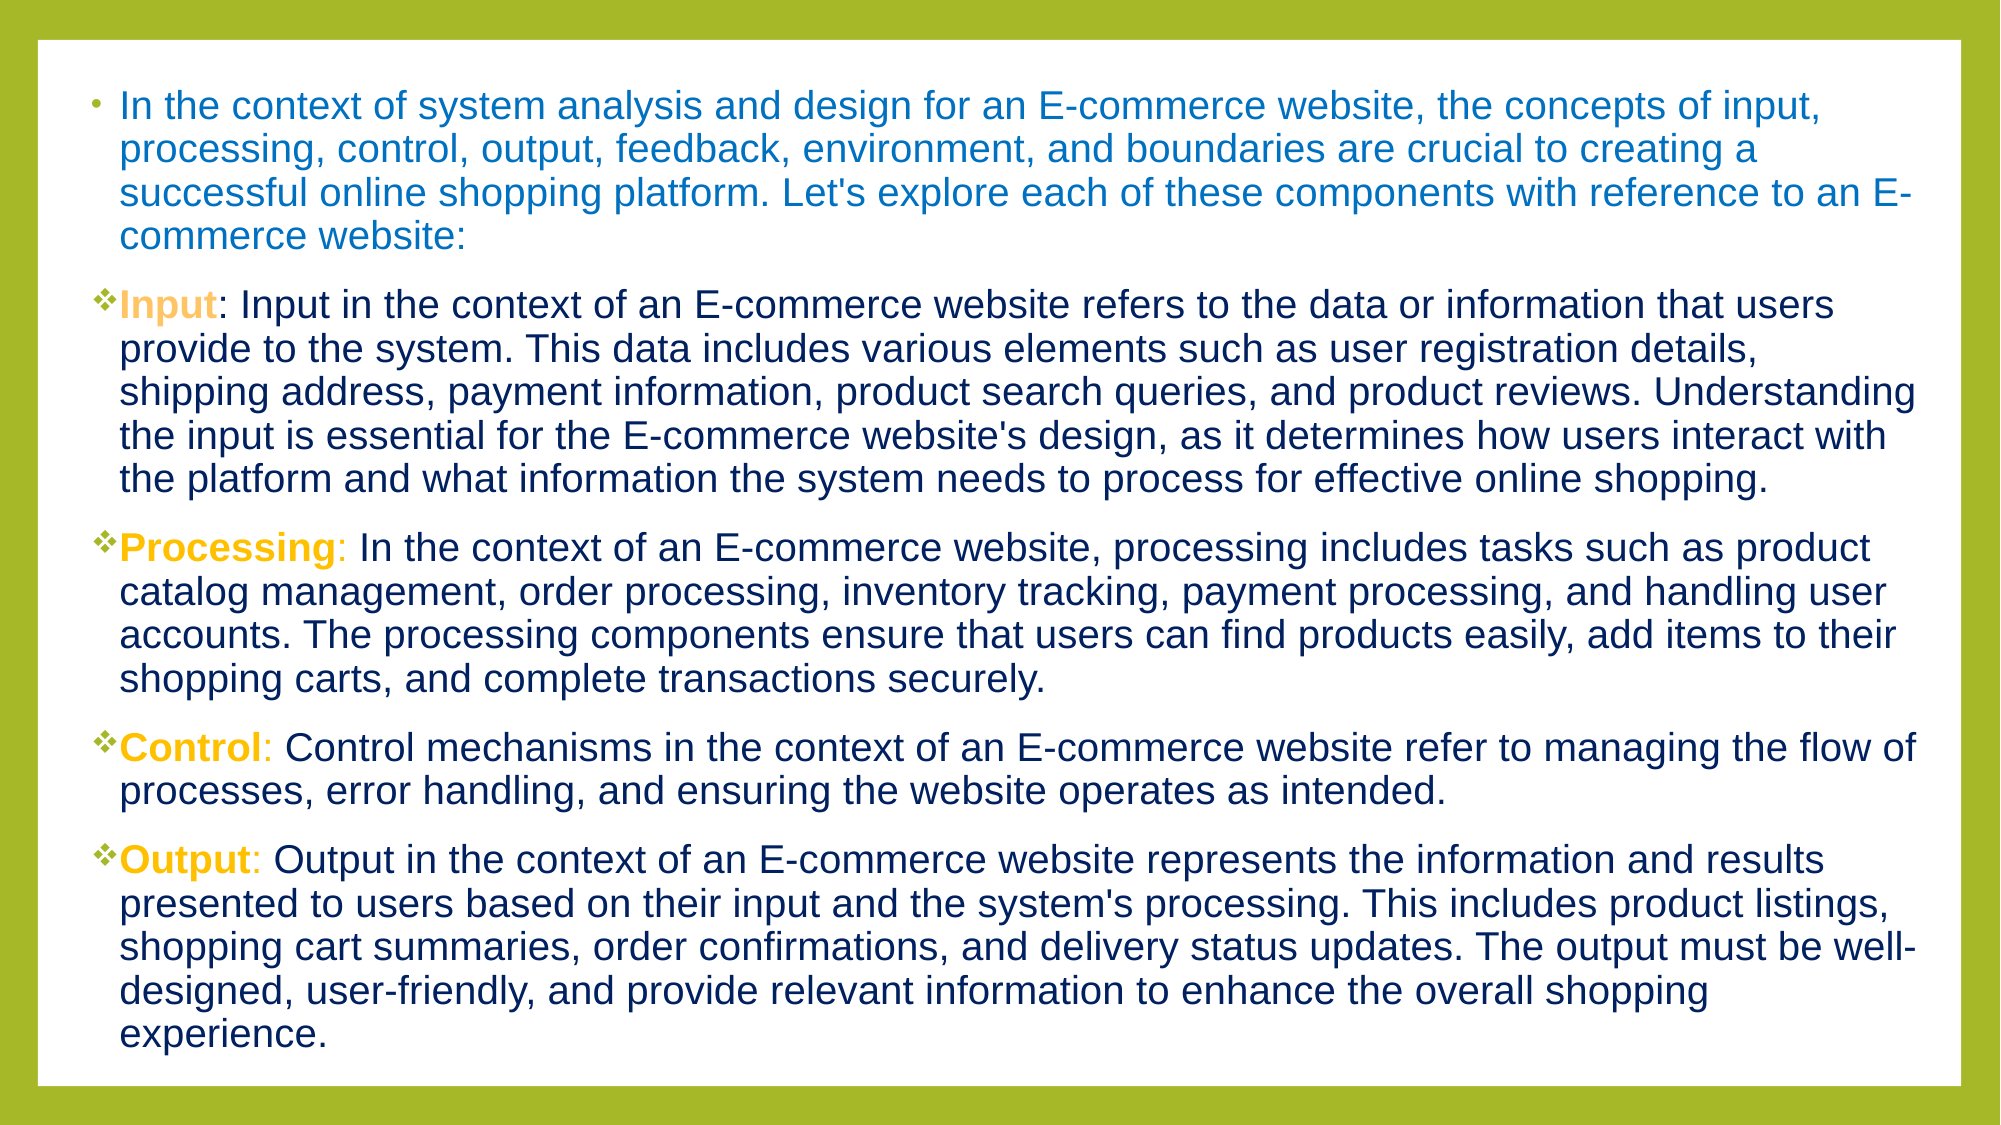

In the context of system analysis and design for an E-commerce website, the concepts of input, processing, control, output, feedback, environment, and boundaries are crucial to creating a successful online shopping platform. Let's explore each of these components with reference to an E-commerce website:
Input: Input in the context of an E-commerce website refers to the data or information that users provide to the system. This data includes various elements such as user registration details, shipping address, payment information, product search queries, and product reviews. Understanding the input is essential for the E-commerce website's design, as it determines how users interact with the platform and what information the system needs to process for effective online shopping.
Processing: In the context of an E-commerce website, processing includes tasks such as product catalog management, order processing, inventory tracking, payment processing, and handling user accounts. The processing components ensure that users can find products easily, add items to their shopping carts, and complete transactions securely.
Control: Control mechanisms in the context of an E-commerce website refer to managing the flow of processes, error handling, and ensuring the website operates as intended.
Output: Output in the context of an E-commerce website represents the information and results presented to users based on their input and the system's processing. This includes product listings, shopping cart summaries, order confirmations, and delivery status updates. The output must be well-designed, user-friendly, and provide relevant information to enhance the overall shopping experience.